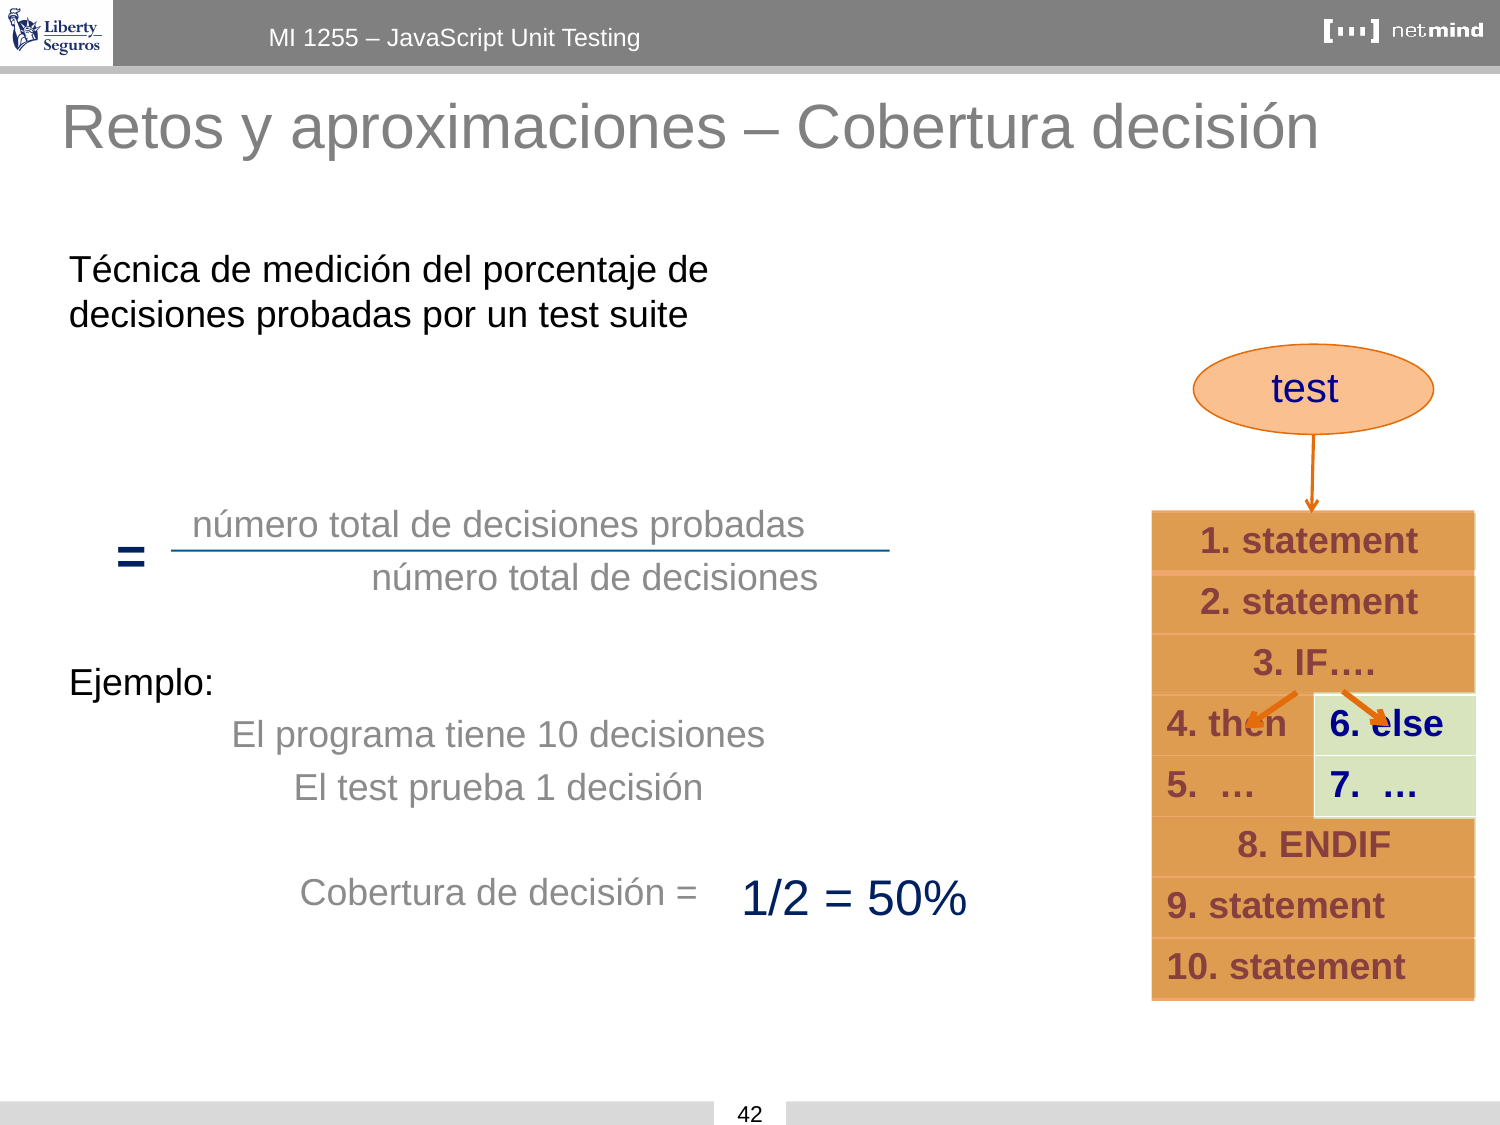

Retos y aproximaciones – Cobertura decisión
Técnica de medición del porcentaje de decisiones probadas por un test suite

número total de decisiones probadas
	    número total de decisiones

Ejemplo:
El programa tiene 10 decisiones
El test prueba 1 decisión

Cobertura de decisión =

test

| 1. statement |  |
| --- | --- |
| 2. statement |  |
| 3. IF…. |  |
| 4. then | 6. else |
| 5. … | 7. … |
| 8. ENDIF |  |
| 9. statement |  |
| 10. statement |  |
=

1/2 = 50%
42